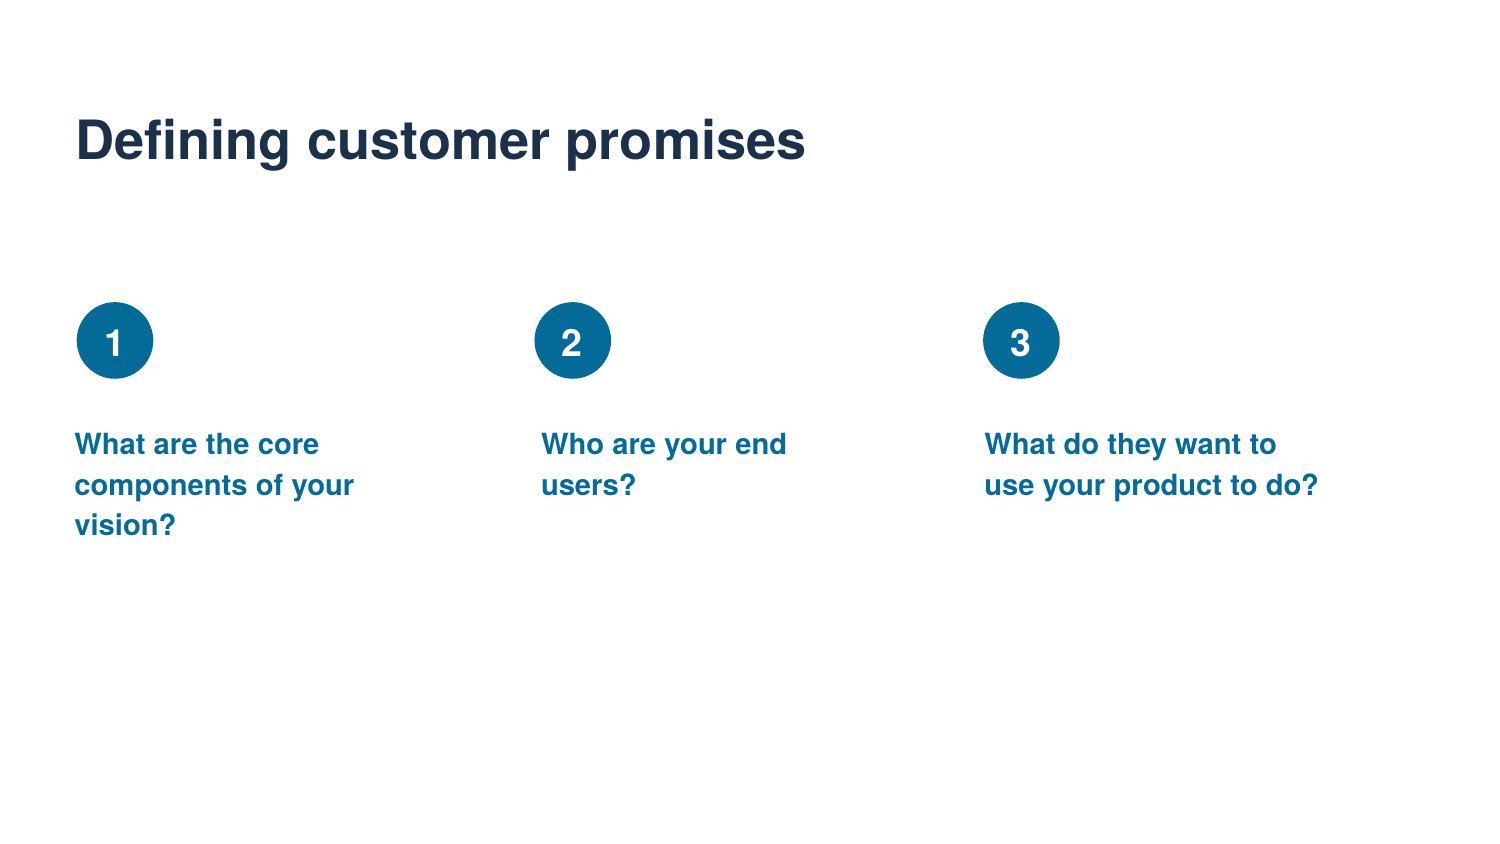

# Defining customer promises
What are the core components of your vision?
Who are your end users?
What do they want to use your product to do?